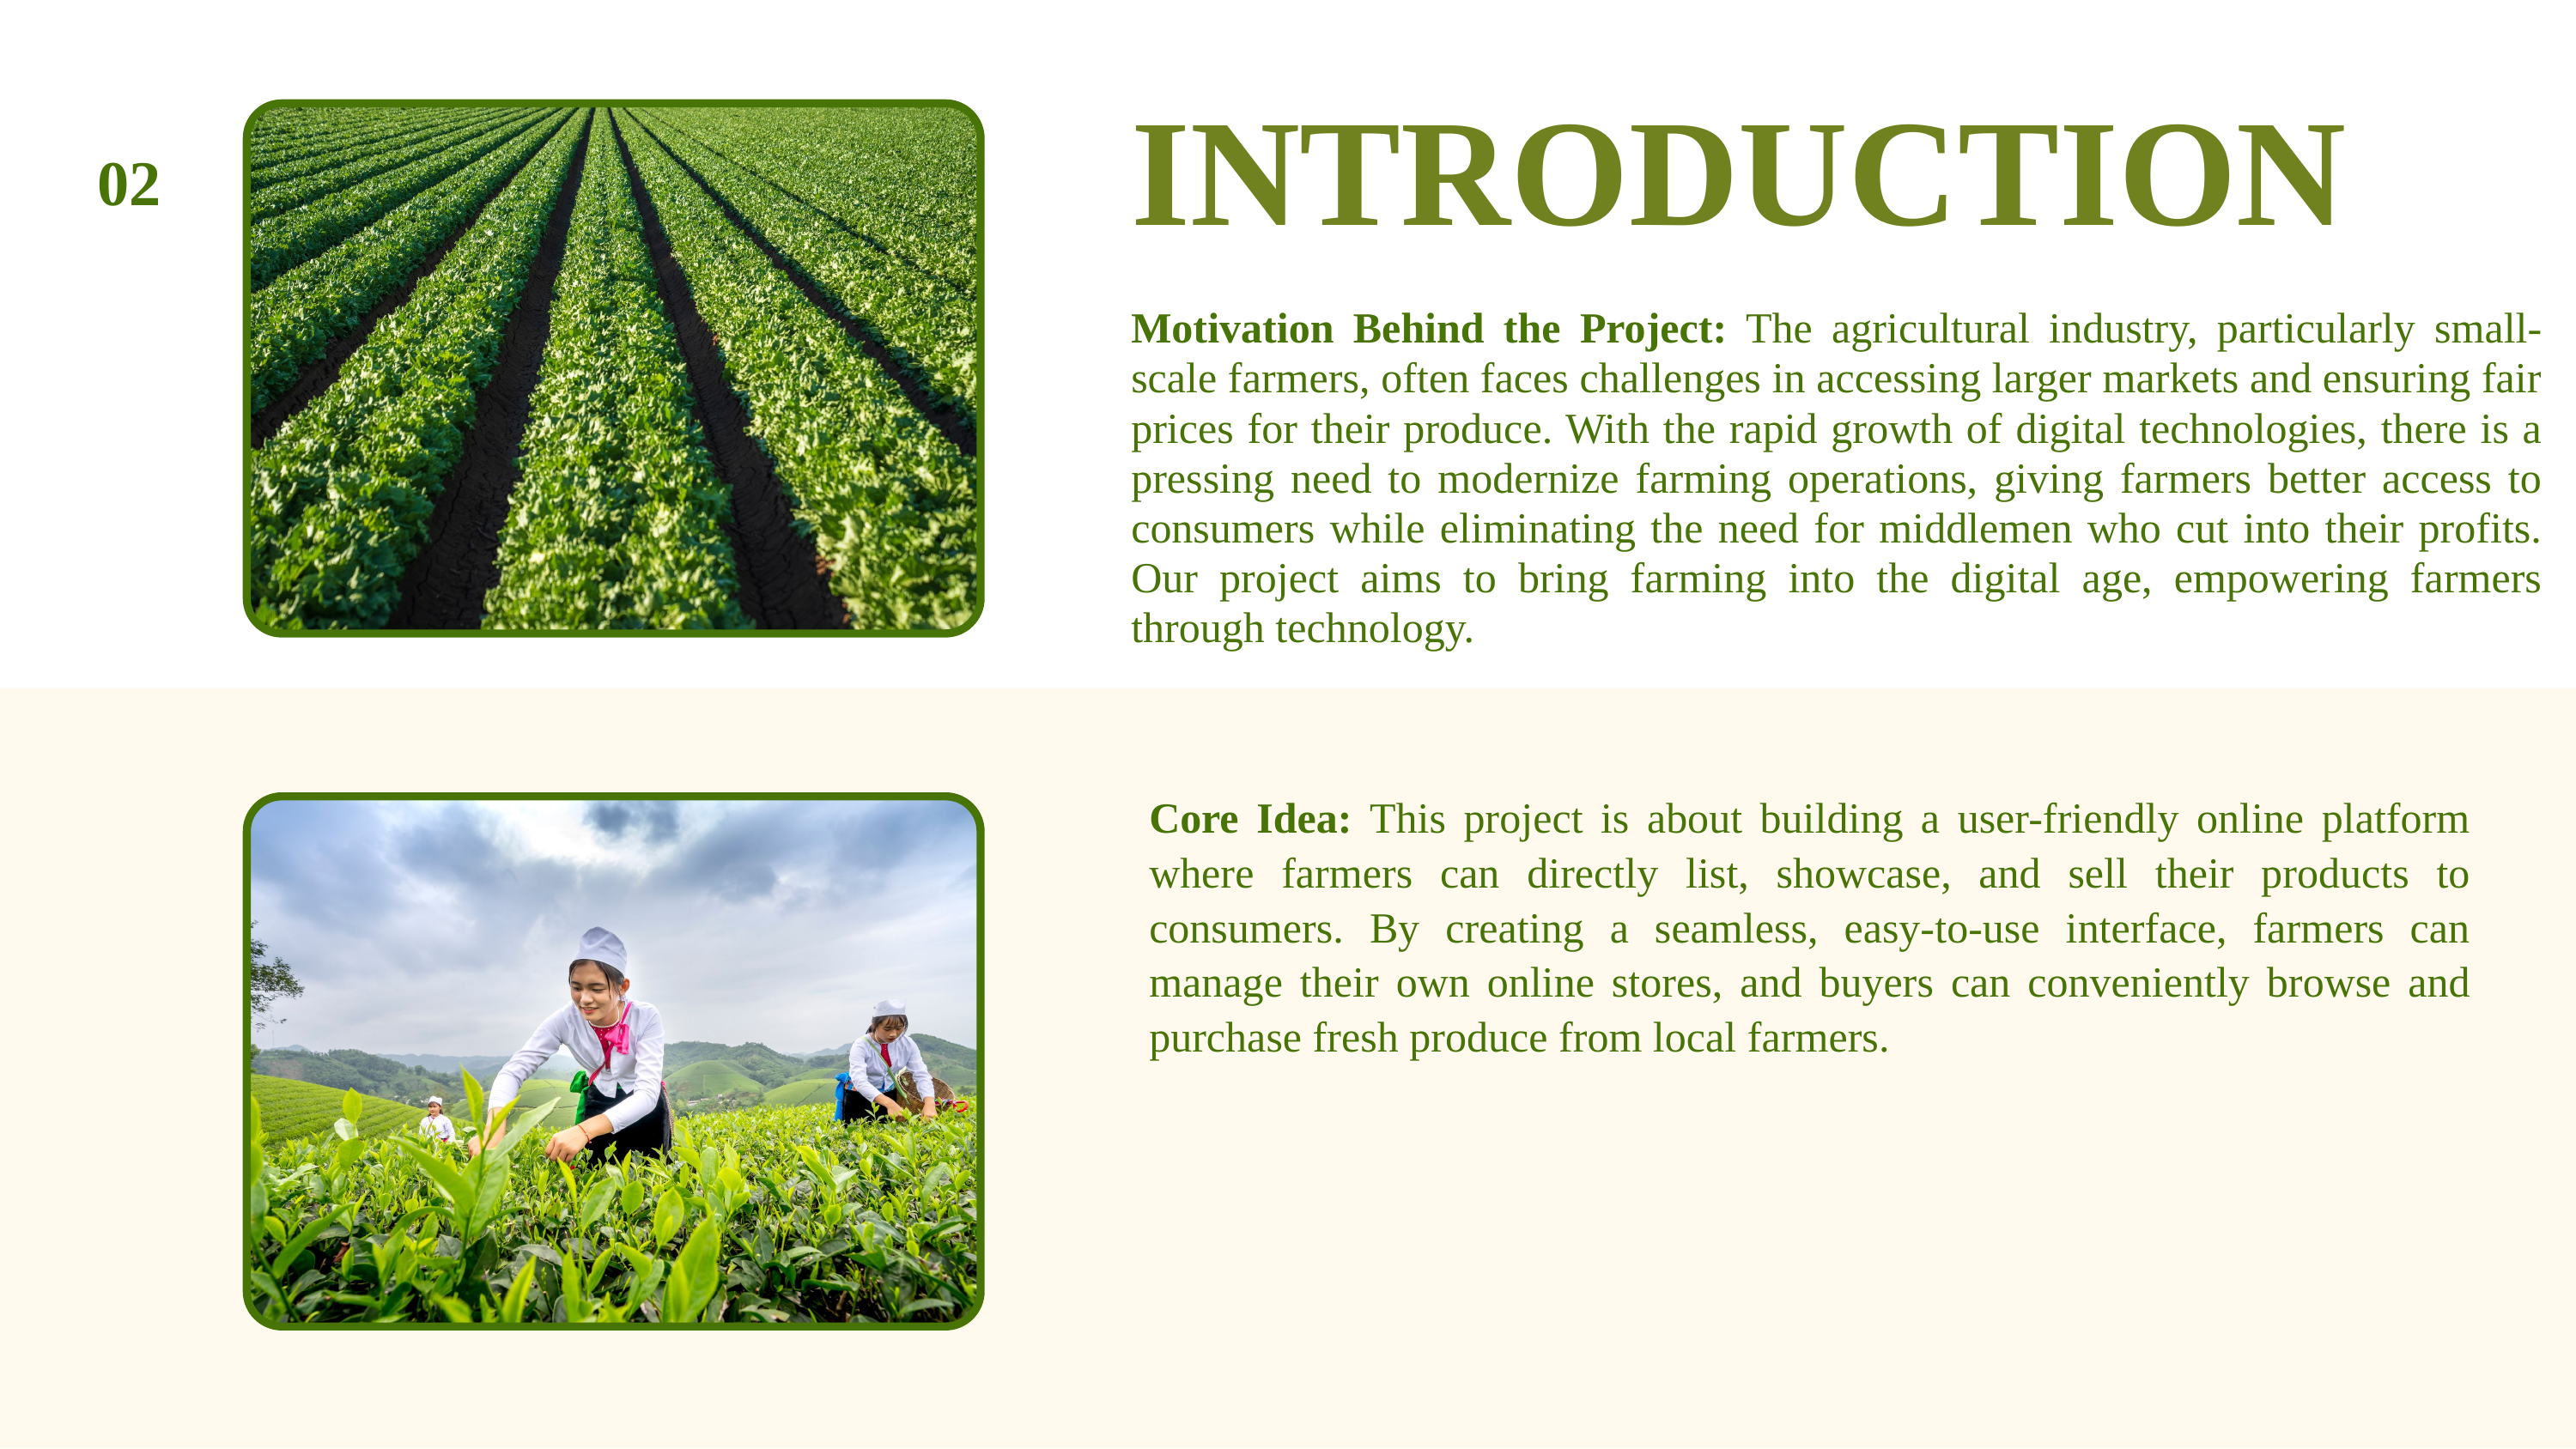

INTRODUCTION
02
Motivation Behind the Project: The agricultural industry, particularly small-scale farmers, often faces challenges in accessing larger markets and ensuring fair prices for their produce. With the rapid growth of digital technologies, there is a pressing need to modernize farming operations, giving farmers better access to consumers while eliminating the need for middlemen who cut into their profits. Our project aims to bring farming into the digital age, empowering farmers through technology.

Core Idea: This project is about building a user-friendly online platform where farmers can directly list, showcase, and sell their products to consumers. By creating a seamless, easy-to-use interface, farmers can manage their own online stores, and buyers can conveniently browse and purchase fresh produce from local farmers.